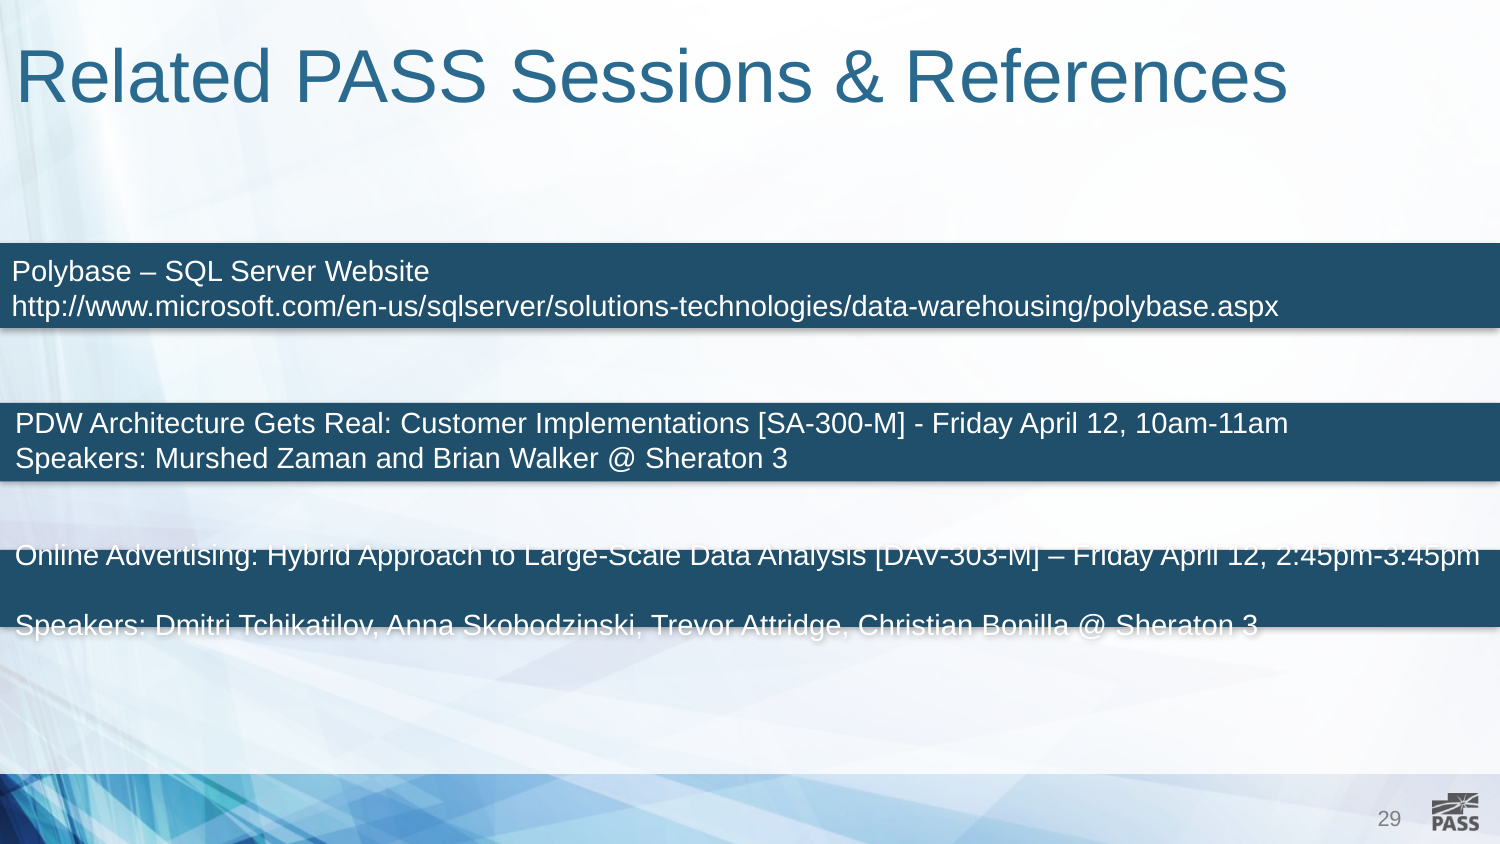

# Related PASS Sessions & References

Polybase – SQL Server Website
http://www.microsoft.com/en-us/sqlserver/solutions-technologies/data-warehousing/polybase.aspx
PDW Architecture Gets Real: Customer Implementations [SA-300-M] - Friday April 12, 10am-11am
Speakers: Murshed Zaman and Brian Walker @ Sheraton 3

Online Advertising: Hybrid Approach to Large-Scale Data Analysis [DAV-303-M] – Friday April 12, 2:45pm-3:45pm
Speakers: Dmitri Tchikatilov, Anna Skobodzinski, Trevor Attridge, Christian Bonilla @ Sheraton 3